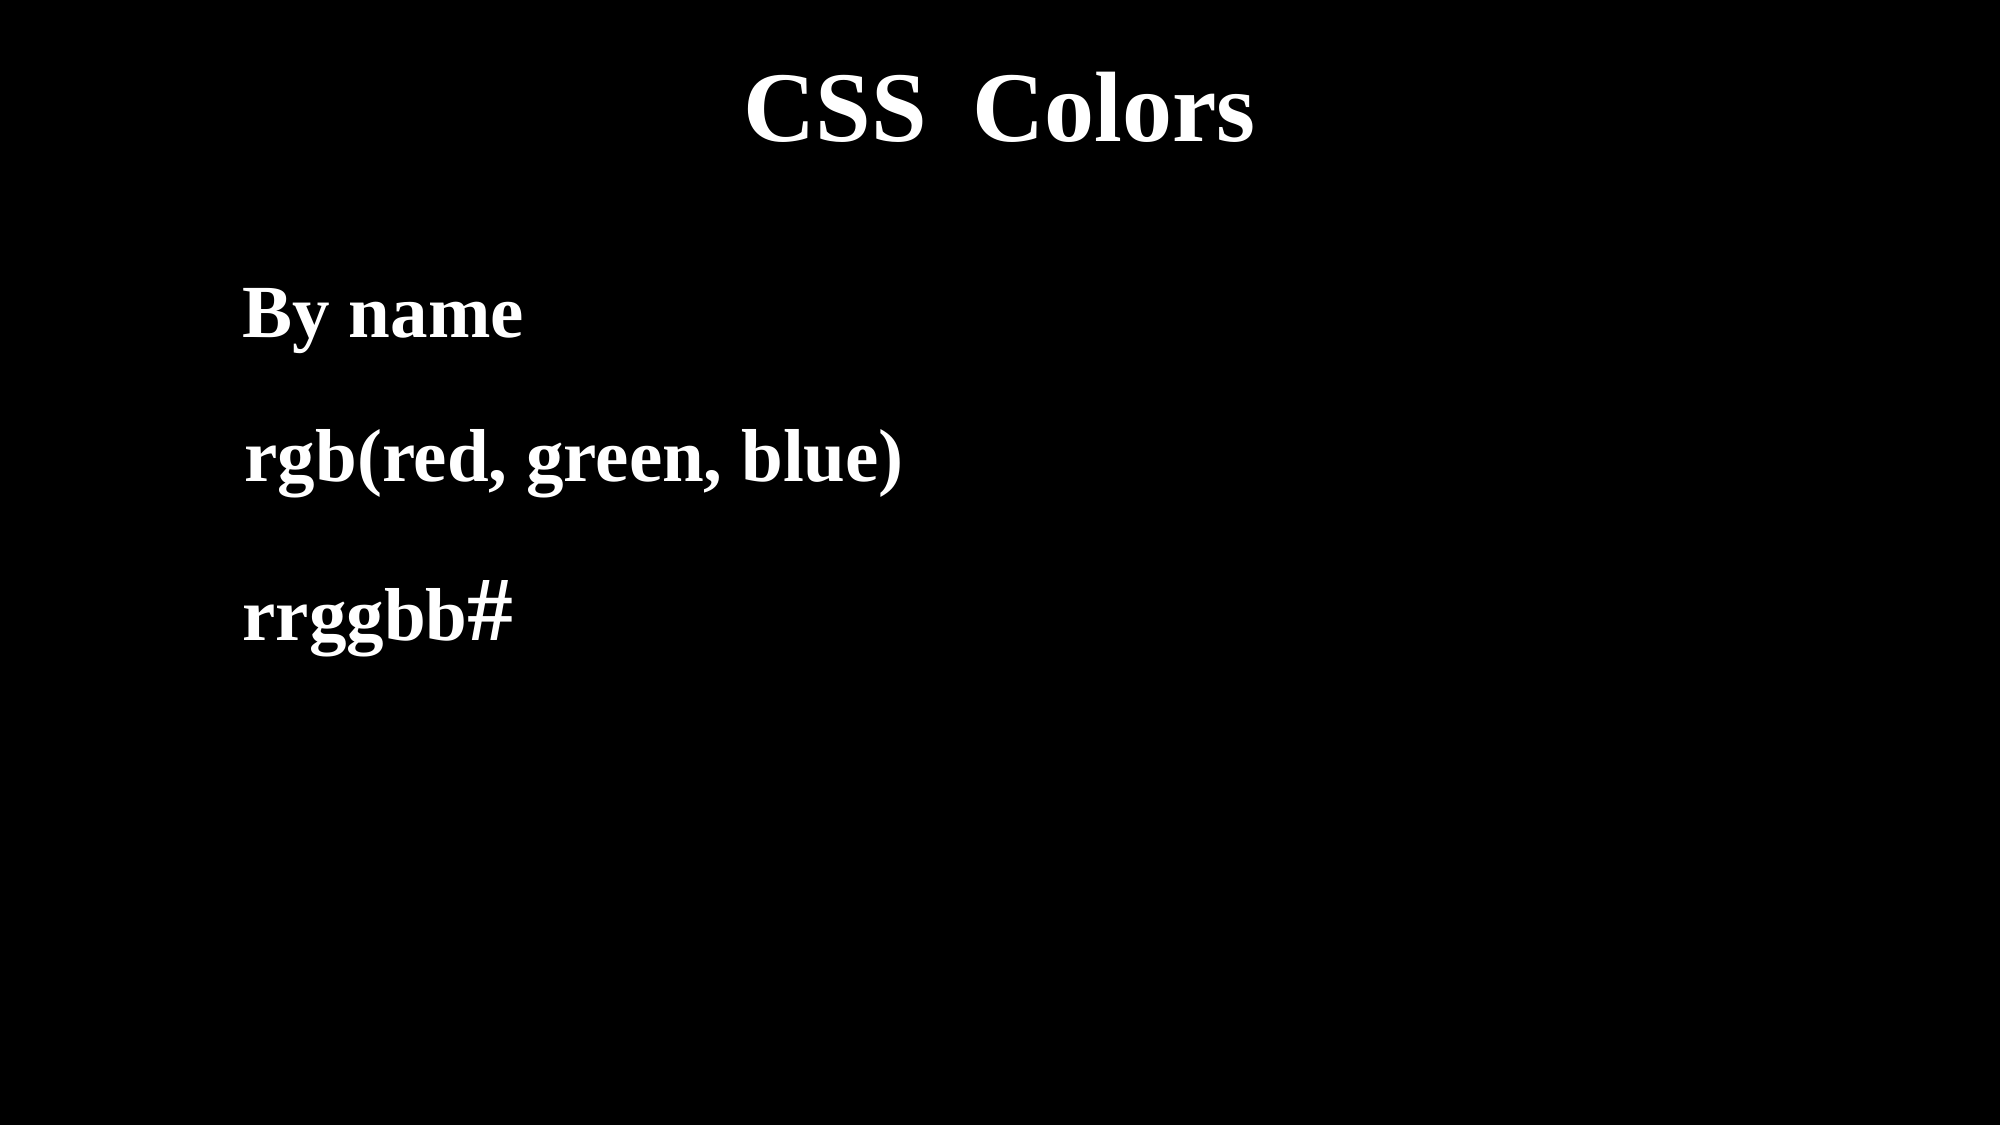

# CSS  Colors
By name
rgb(red, green, blue)
#rrggbb